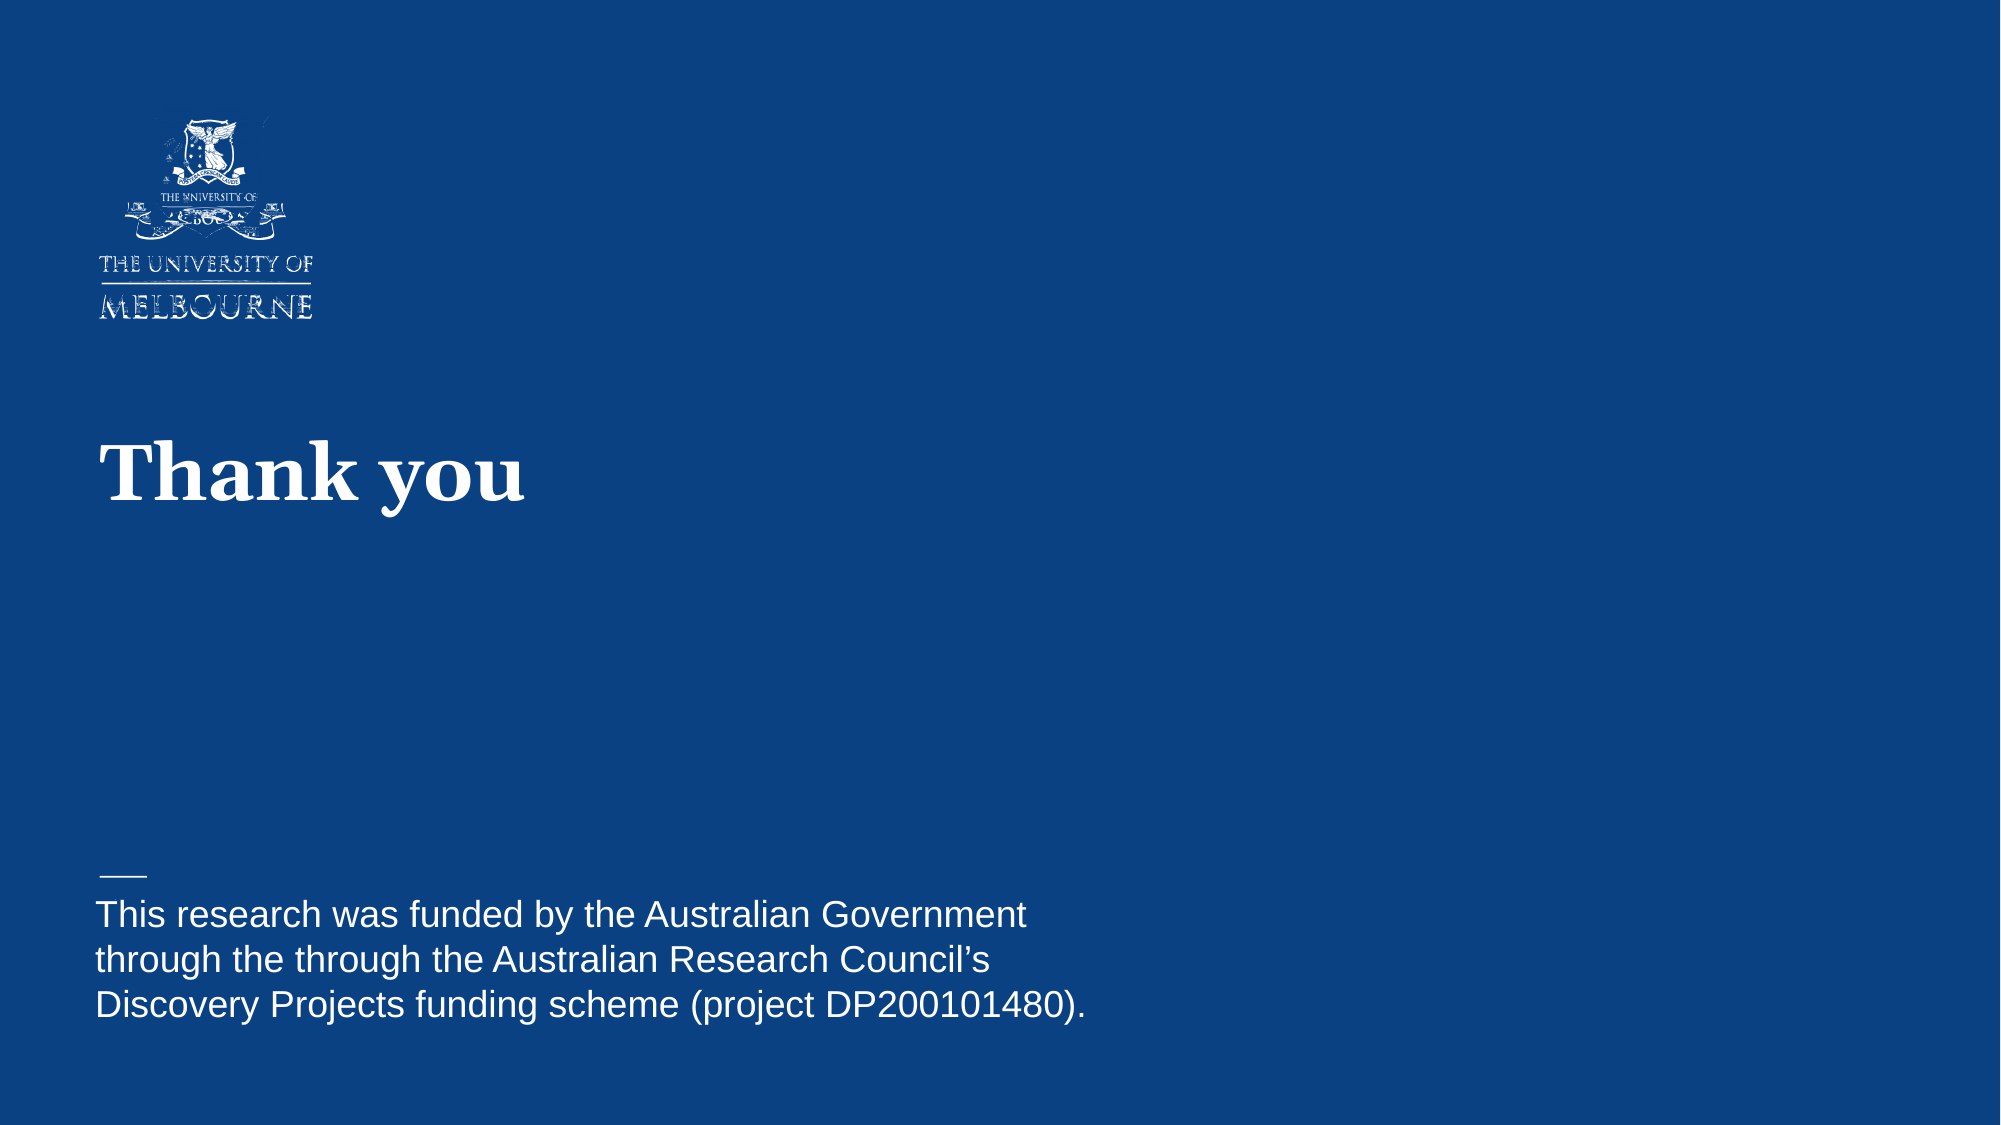

Identifier first line
Second line
This research was funded by the Australian Government through the through the Australian Research Council’s Discovery Projects funding scheme (project DP200101480).